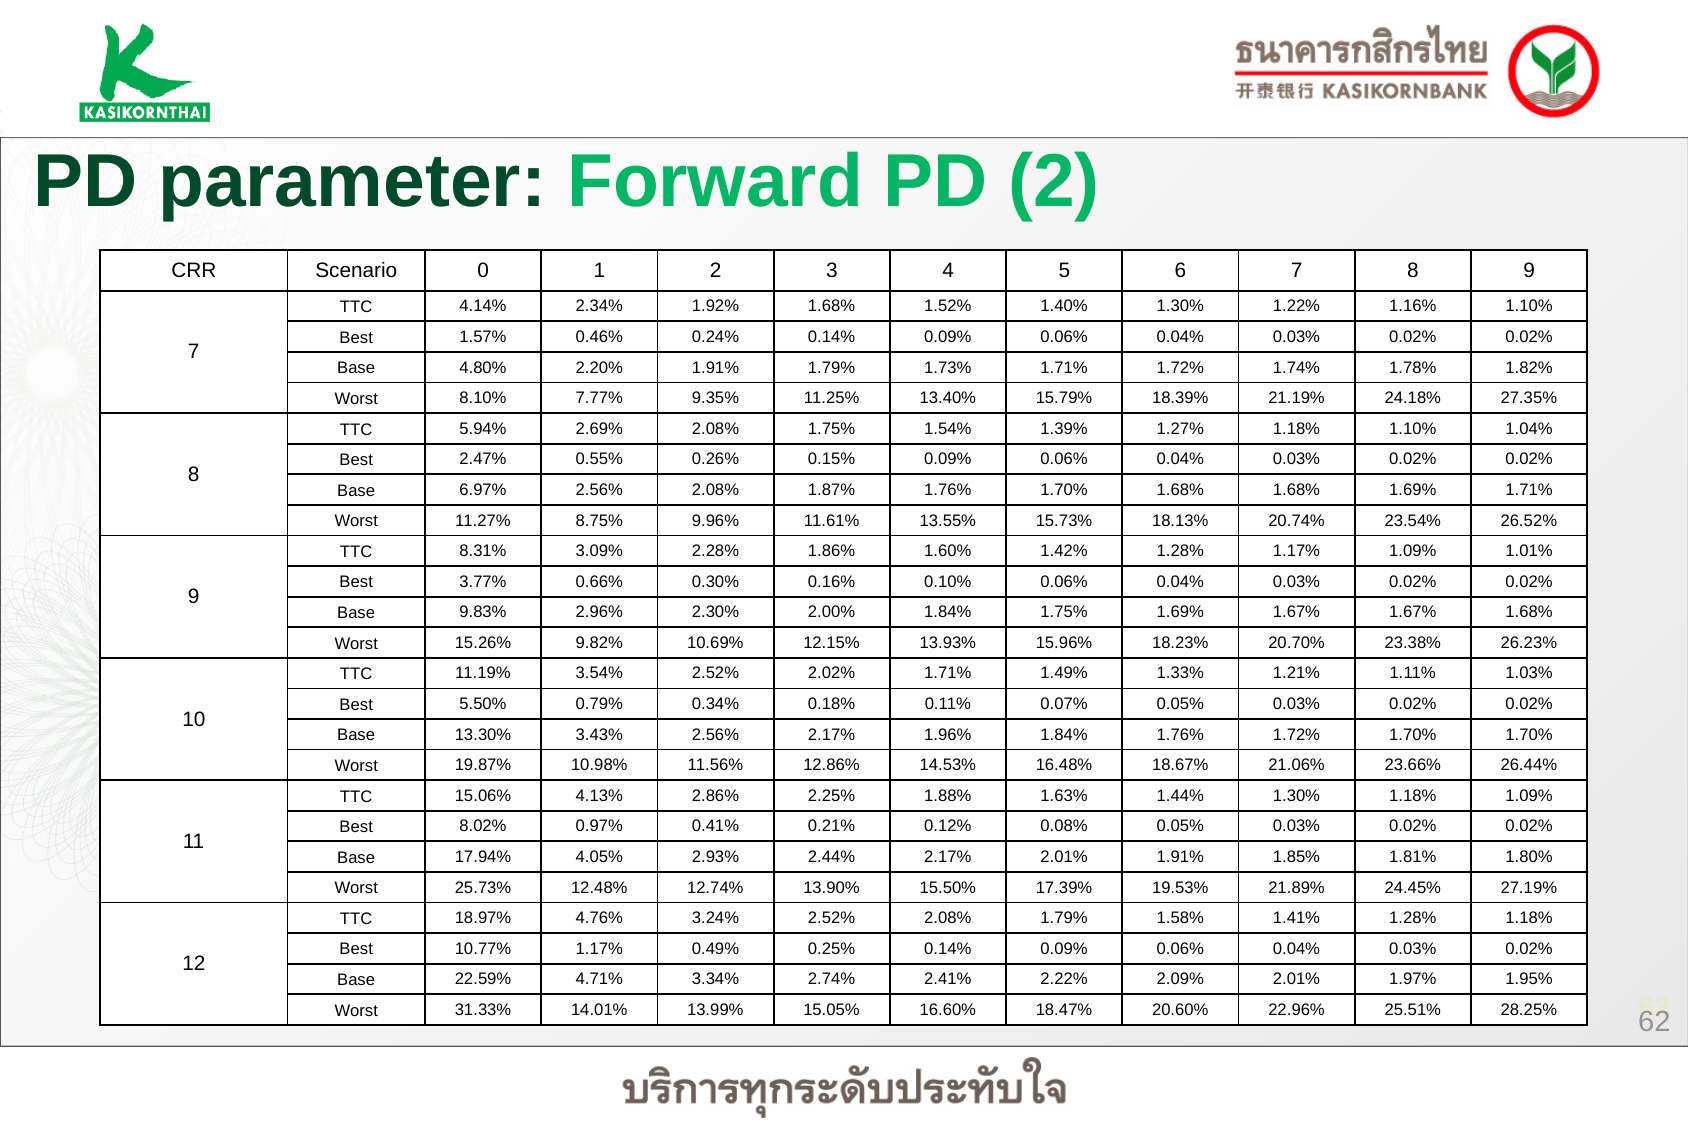

PD parameter: Forward PD (2)
| CRR | Scenario | 0 | 1 | 2 | 3 | 4 | 5 | 6 | 7 | 8 | 9 |
| --- | --- | --- | --- | --- | --- | --- | --- | --- | --- | --- | --- |
| 7 | TTC | 4.14% | 2.34% | 1.92% | 1.68% | 1.52% | 1.40% | 1.30% | 1.22% | 1.16% | 1.10% |
| 1 | Best | 1.57% | 0.46% | 0.24% | 0.14% | 0.09% | 0.06% | 0.04% | 0.03% | 0.02% | 0.02% |
|  | Base | 4.80% | 2.20% | 1.91% | 1.79% | 1.73% | 1.71% | 1.72% | 1.74% | 1.78% | 1.82% |
|  | Worst | 8.10% | 7.77% | 9.35% | 11.25% | 13.40% | 15.79% | 18.39% | 21.19% | 24.18% | 27.35% |
| 8 | TTC | 5.94% | 2.69% | 2.08% | 1.75% | 1.54% | 1.39% | 1.27% | 1.18% | 1.10% | 1.04% |
| 1 | Best | 2.47% | 0.55% | 0.26% | 0.15% | 0.09% | 0.06% | 0.04% | 0.03% | 0.02% | 0.02% |
|  | Base | 6.97% | 2.56% | 2.08% | 1.87% | 1.76% | 1.70% | 1.68% | 1.68% | 1.69% | 1.71% |
|  | Worst | 11.27% | 8.75% | 9.96% | 11.61% | 13.55% | 15.73% | 18.13% | 20.74% | 23.54% | 26.52% |
| 9 | TTC | 8.31% | 3.09% | 2.28% | 1.86% | 1.60% | 1.42% | 1.28% | 1.17% | 1.09% | 1.01% |
| 1 | Best | 3.77% | 0.66% | 0.30% | 0.16% | 0.10% | 0.06% | 0.04% | 0.03% | 0.02% | 0.02% |
|  | Base | 9.83% | 2.96% | 2.30% | 2.00% | 1.84% | 1.75% | 1.69% | 1.67% | 1.67% | 1.68% |
|  | Worst | 15.26% | 9.82% | 10.69% | 12.15% | 13.93% | 15.96% | 18.23% | 20.70% | 23.38% | 26.23% |
| 10 | TTC | 11.19% | 3.54% | 2.52% | 2.02% | 1.71% | 1.49% | 1.33% | 1.21% | 1.11% | 1.03% |
| 1 | Best | 5.50% | 0.79% | 0.34% | 0.18% | 0.11% | 0.07% | 0.05% | 0.03% | 0.02% | 0.02% |
|  | Base | 13.30% | 3.43% | 2.56% | 2.17% | 1.96% | 1.84% | 1.76% | 1.72% | 1.70% | 1.70% |
|  | Worst | 19.87% | 10.98% | 11.56% | 12.86% | 14.53% | 16.48% | 18.67% | 21.06% | 23.66% | 26.44% |
| 11 | TTC | 15.06% | 4.13% | 2.86% | 2.25% | 1.88% | 1.63% | 1.44% | 1.30% | 1.18% | 1.09% |
| 1 | Best | 8.02% | 0.97% | 0.41% | 0.21% | 0.12% | 0.08% | 0.05% | 0.03% | 0.02% | 0.02% |
|  | Base | 17.94% | 4.05% | 2.93% | 2.44% | 2.17% | 2.01% | 1.91% | 1.85% | 1.81% | 1.80% |
|  | Worst | 25.73% | 12.48% | 12.74% | 13.90% | 15.50% | 17.39% | 19.53% | 21.89% | 24.45% | 27.19% |
| 12 | TTC | 18.97% | 4.76% | 3.24% | 2.52% | 2.08% | 1.79% | 1.58% | 1.41% | 1.28% | 1.18% |
| 1 | Best | 10.77% | 1.17% | 0.49% | 0.25% | 0.14% | 0.09% | 0.06% | 0.04% | 0.03% | 0.02% |
|  | Base | 22.59% | 4.71% | 3.34% | 2.74% | 2.41% | 2.22% | 2.09% | 2.01% | 1.97% | 1.95% |
|  | Worst | 31.33% | 14.01% | 13.99% | 15.05% | 16.60% | 18.47% | 20.60% | 22.96% | 25.51% | 28.25% |